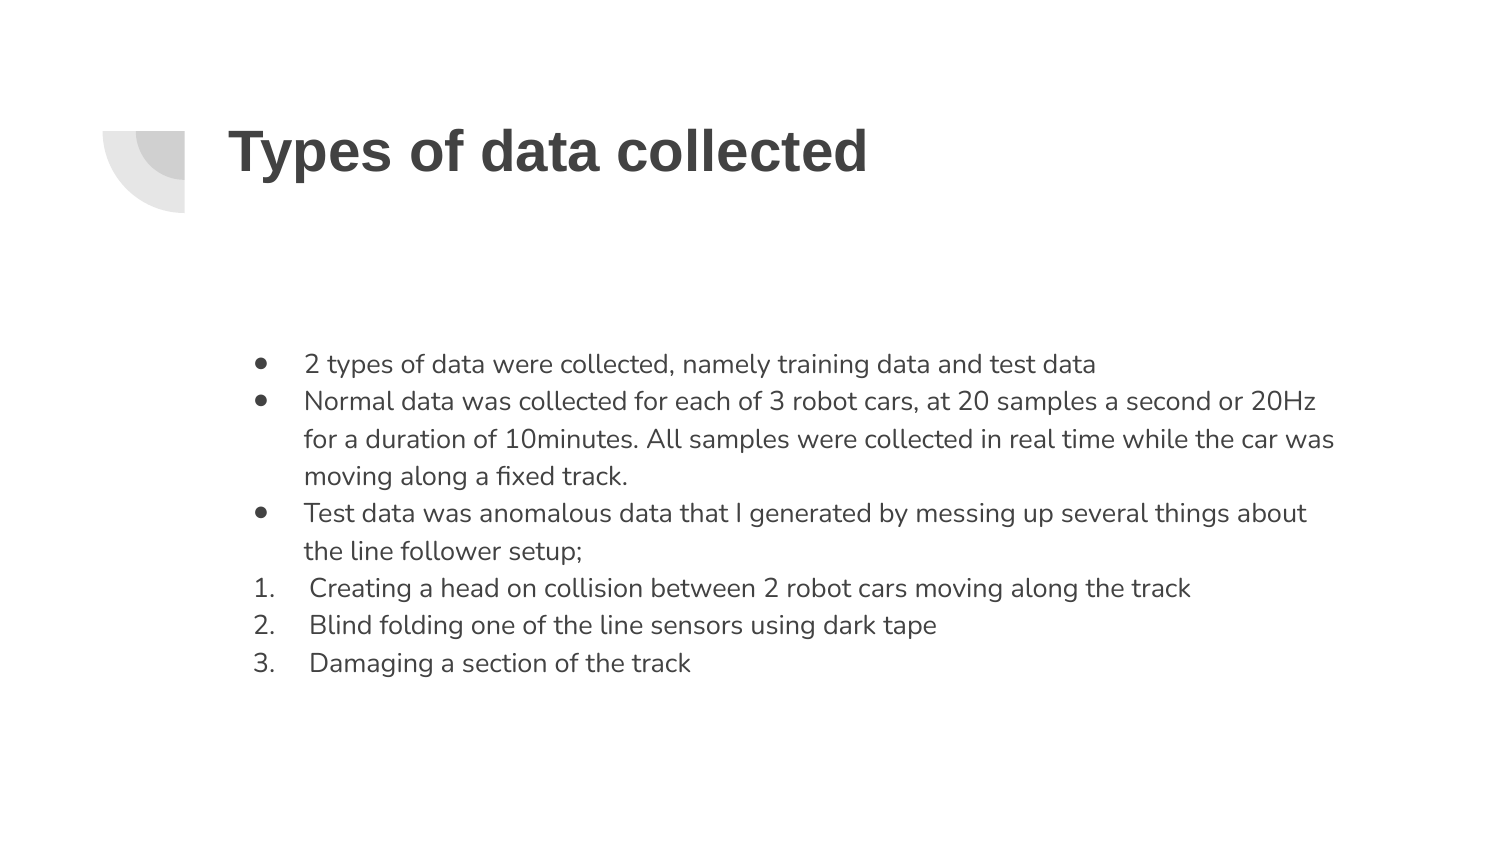

# Types of data collected
2 types of data were collected, namely training data and test data
Normal data was collected for each of 3 robot cars, at 20 samples a second or 20Hz for a duration of 10minutes. All samples were collected in real time while the car was moving along a fixed track.
Test data was anomalous data that I generated by messing up several things about the line follower setup;
Creating a head on collision between 2 robot cars moving along the track
Blind folding one of the line sensors using dark tape
Damaging a section of the track